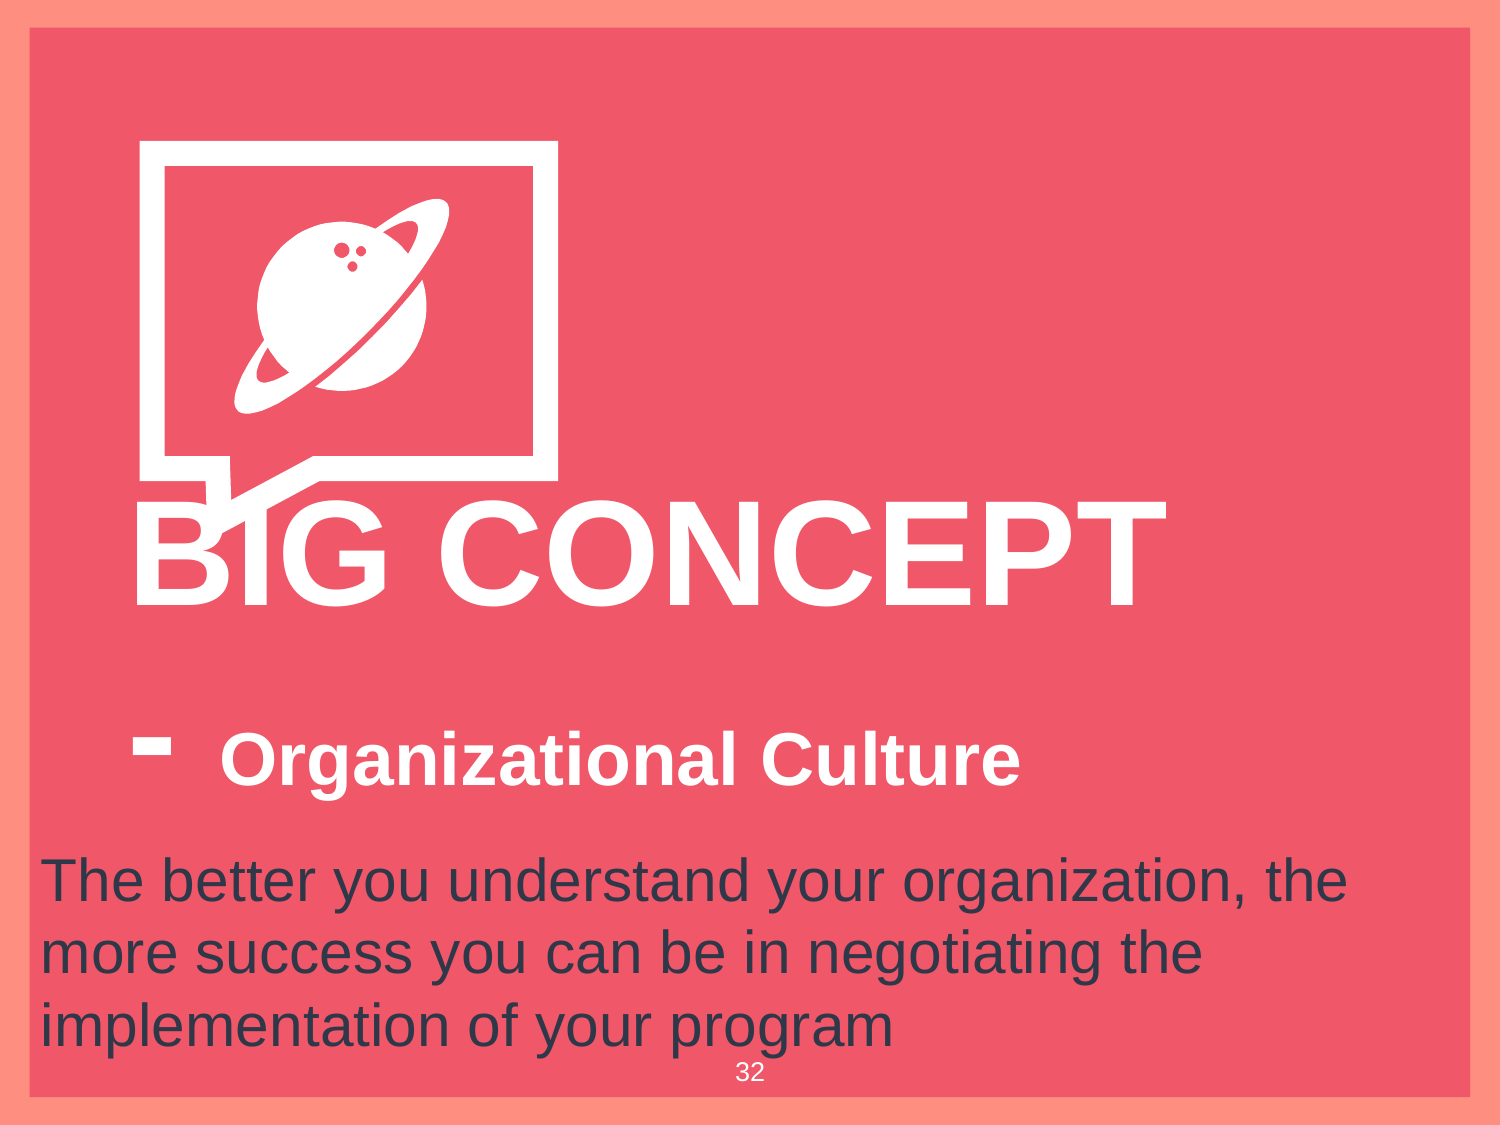

BIG CONCEPT - Organizational Culture
The better you understand your organization, the more success you can be in negotiating the implementation of your program
32